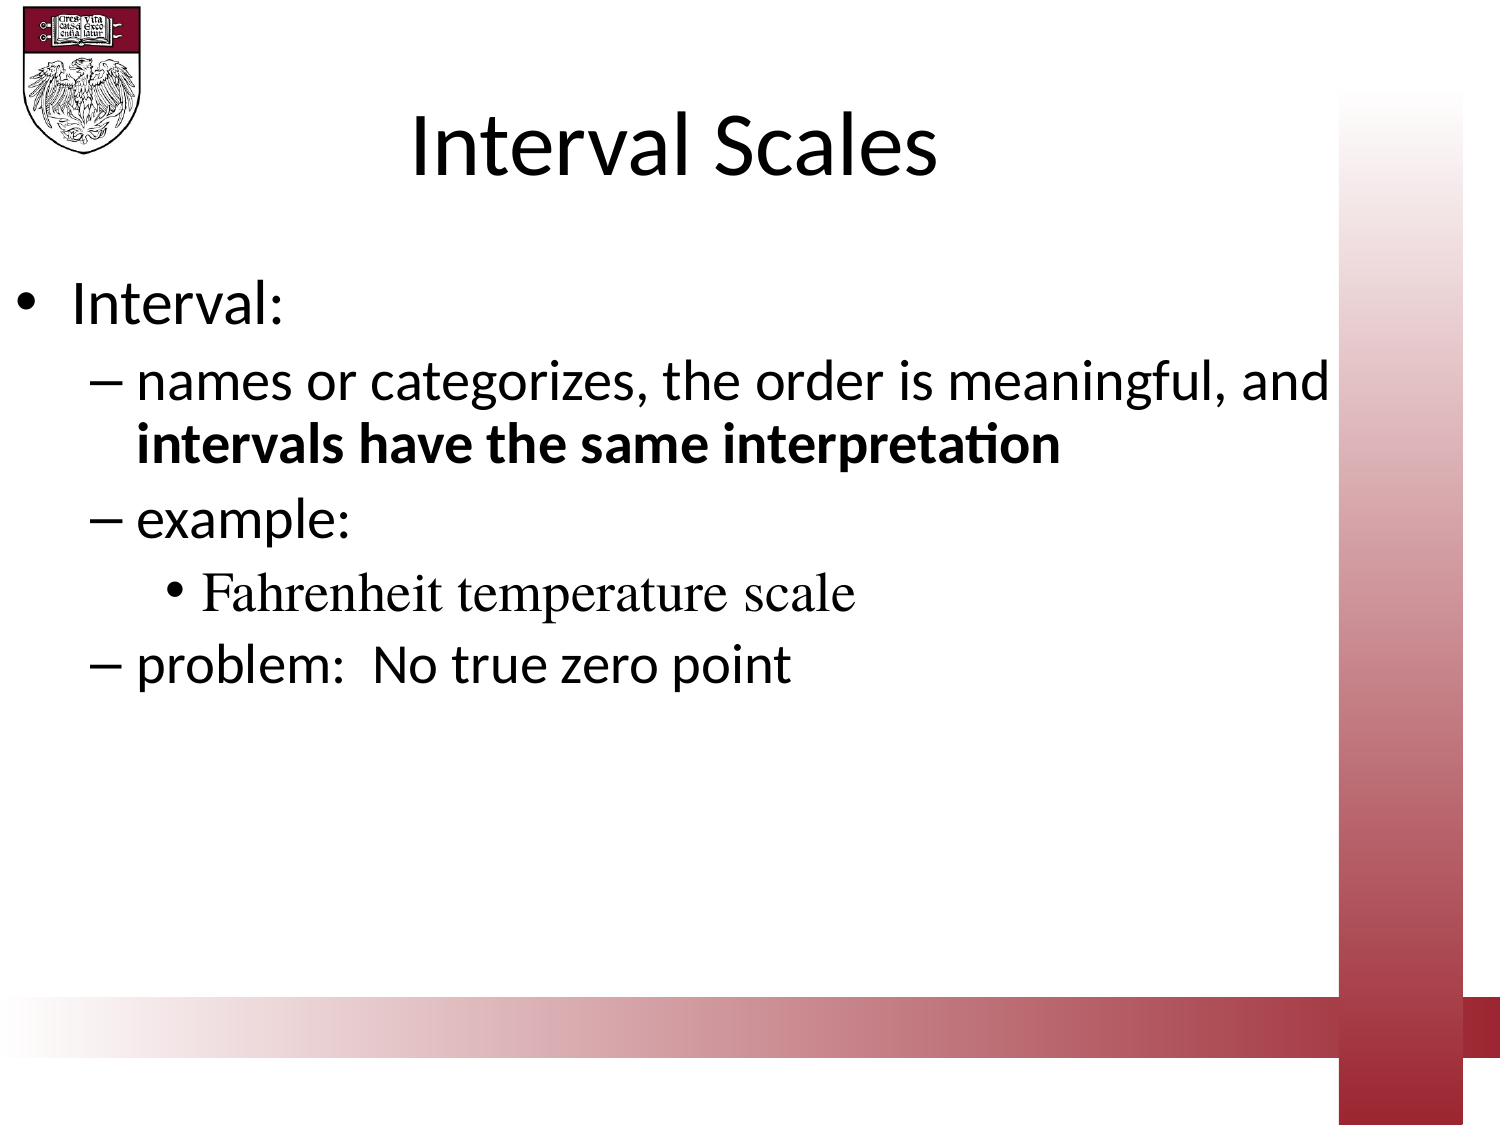

Interval Scales
Interval:
names or categorizes, the order is meaningful, and intervals have the same interpretation
example:
Fahrenheit temperature scale
problem:  No true zero point